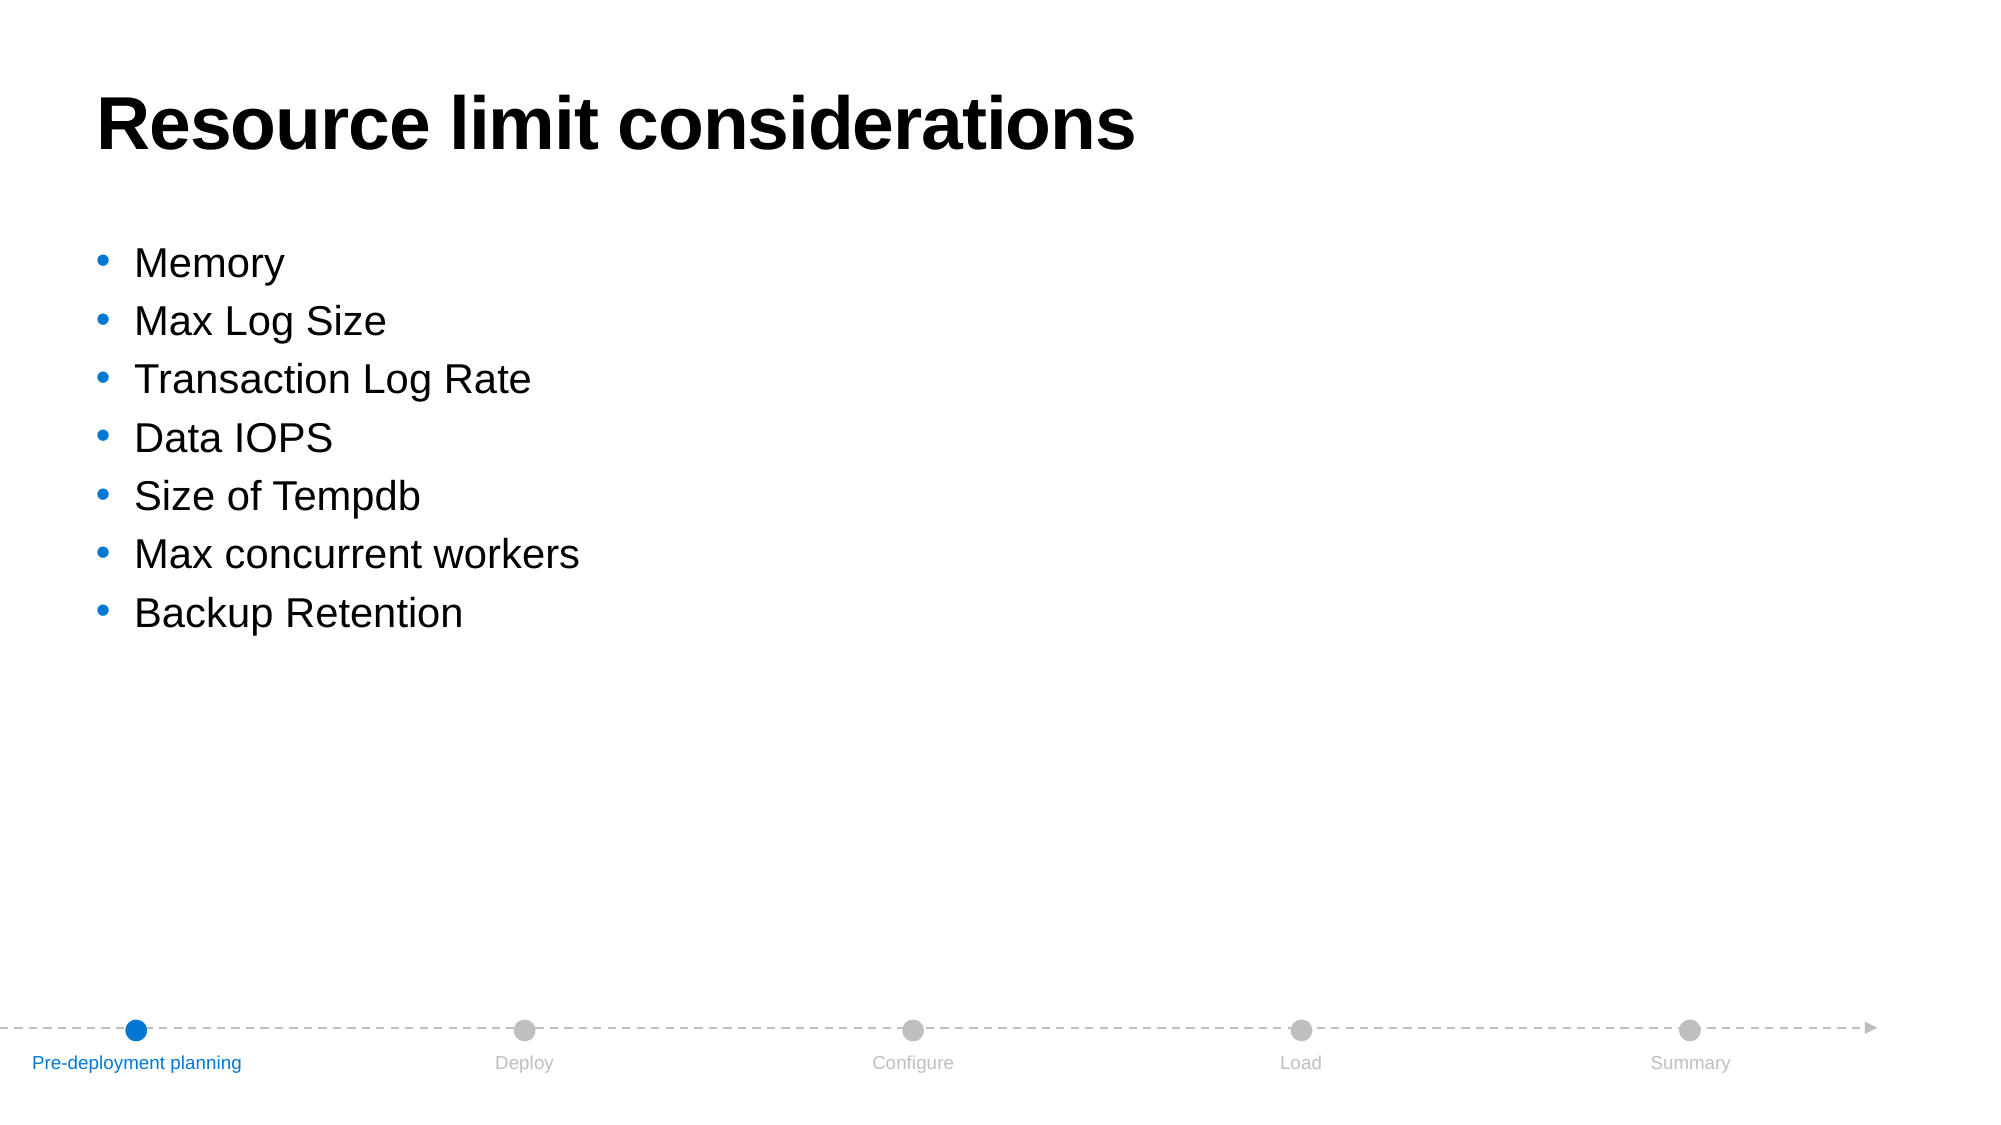

# Resource limit considerations
Memory
Max Log Size
Transaction Log Rate
Data IOPS
Size of Tempdb
Max concurrent workers
Backup Retention

Deploy
Configure
Load
Summary
Pre-deployment planning